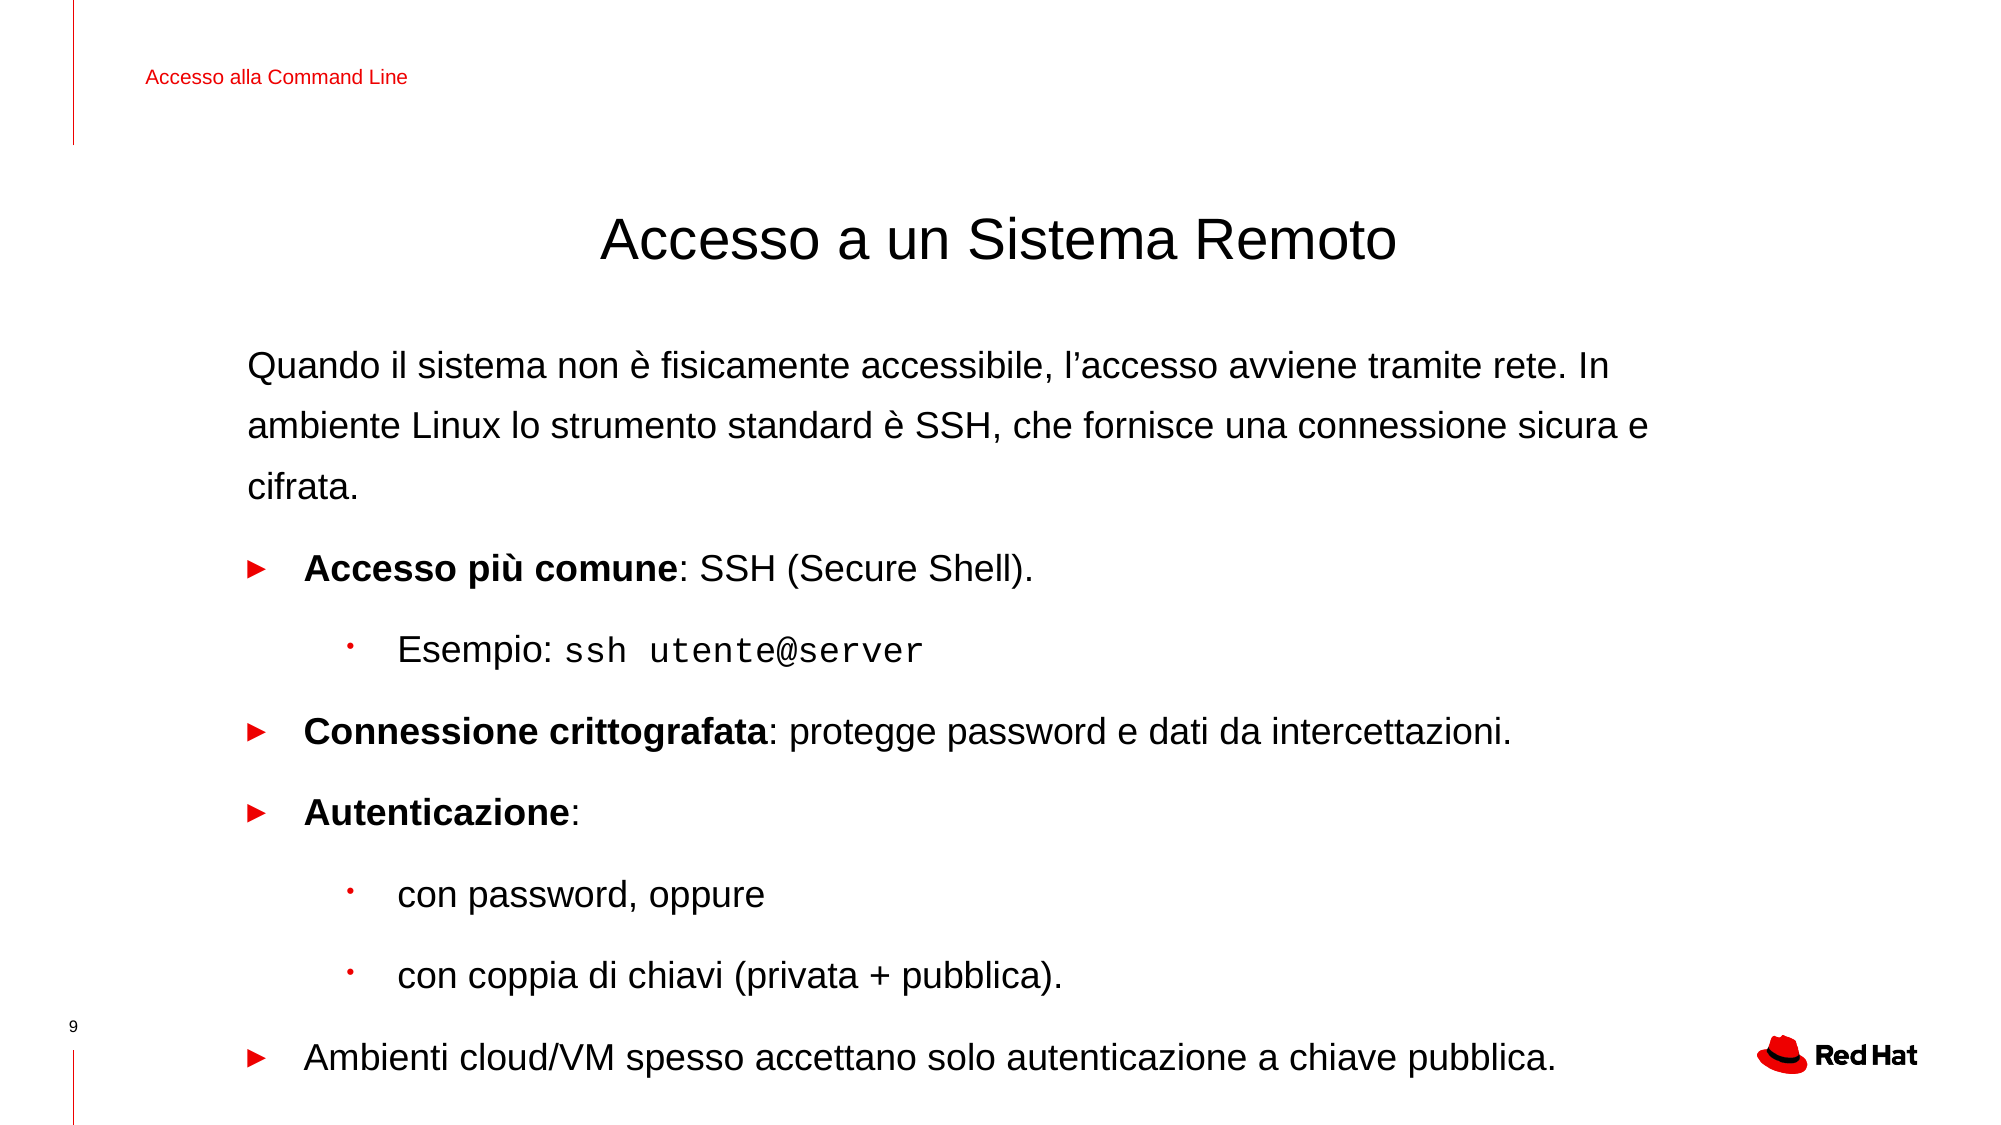

Accesso alla Command Line
# Accesso a un Sistema Remoto
Quando il sistema non è fisicamente accessibile, l’accesso avviene tramite rete. In ambiente Linux lo strumento standard è SSH, che fornisce una connessione sicura e cifrata.
Accesso più comune: SSH (Secure Shell).
Esempio: ssh utente@server
Connessione crittografata: protegge password e dati da intercettazioni.
Autenticazione:
con password, oppure
con coppia di chiavi (privata + pubblica).
Ambienti cloud/VM spesso accettano solo autenticazione a chiave pubblica.
9